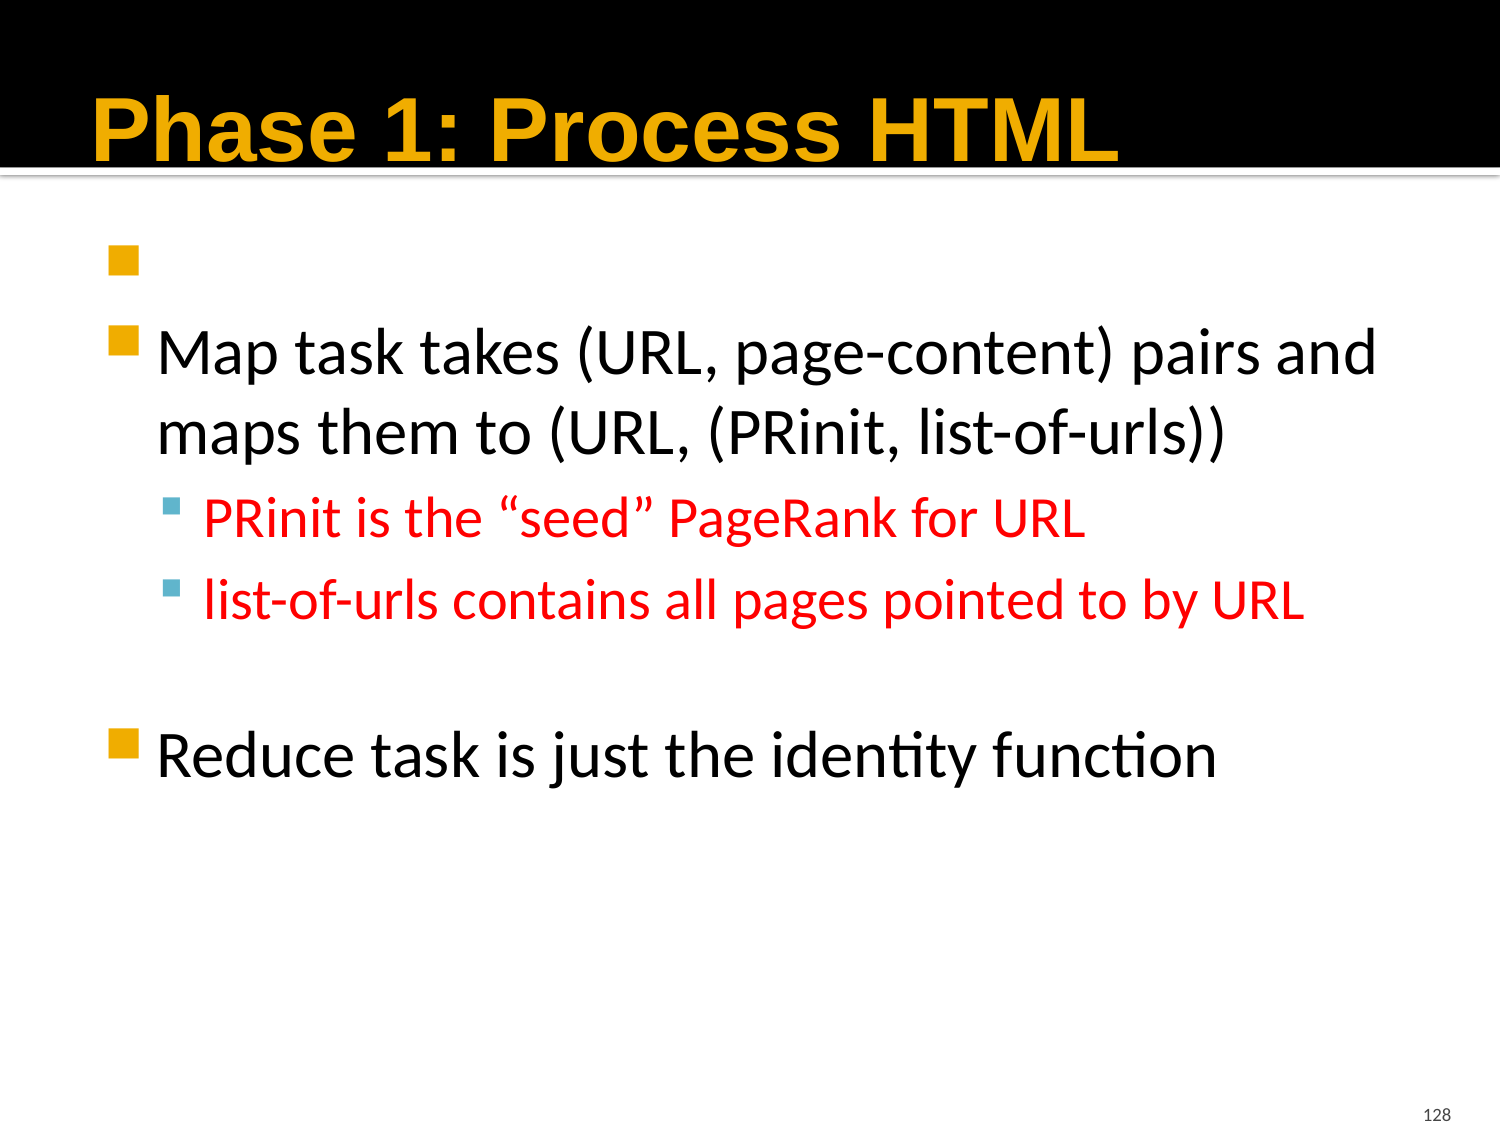

# Phase 1: Process HTML

Map task takes (URL, page-content) pairs and maps them to (URL, (PRinit, list-of-urls))
PRinit is the “seed” PageRank for URL
list-of-urls contains all pages pointed to by URL

Reduce task is just the identity function

128